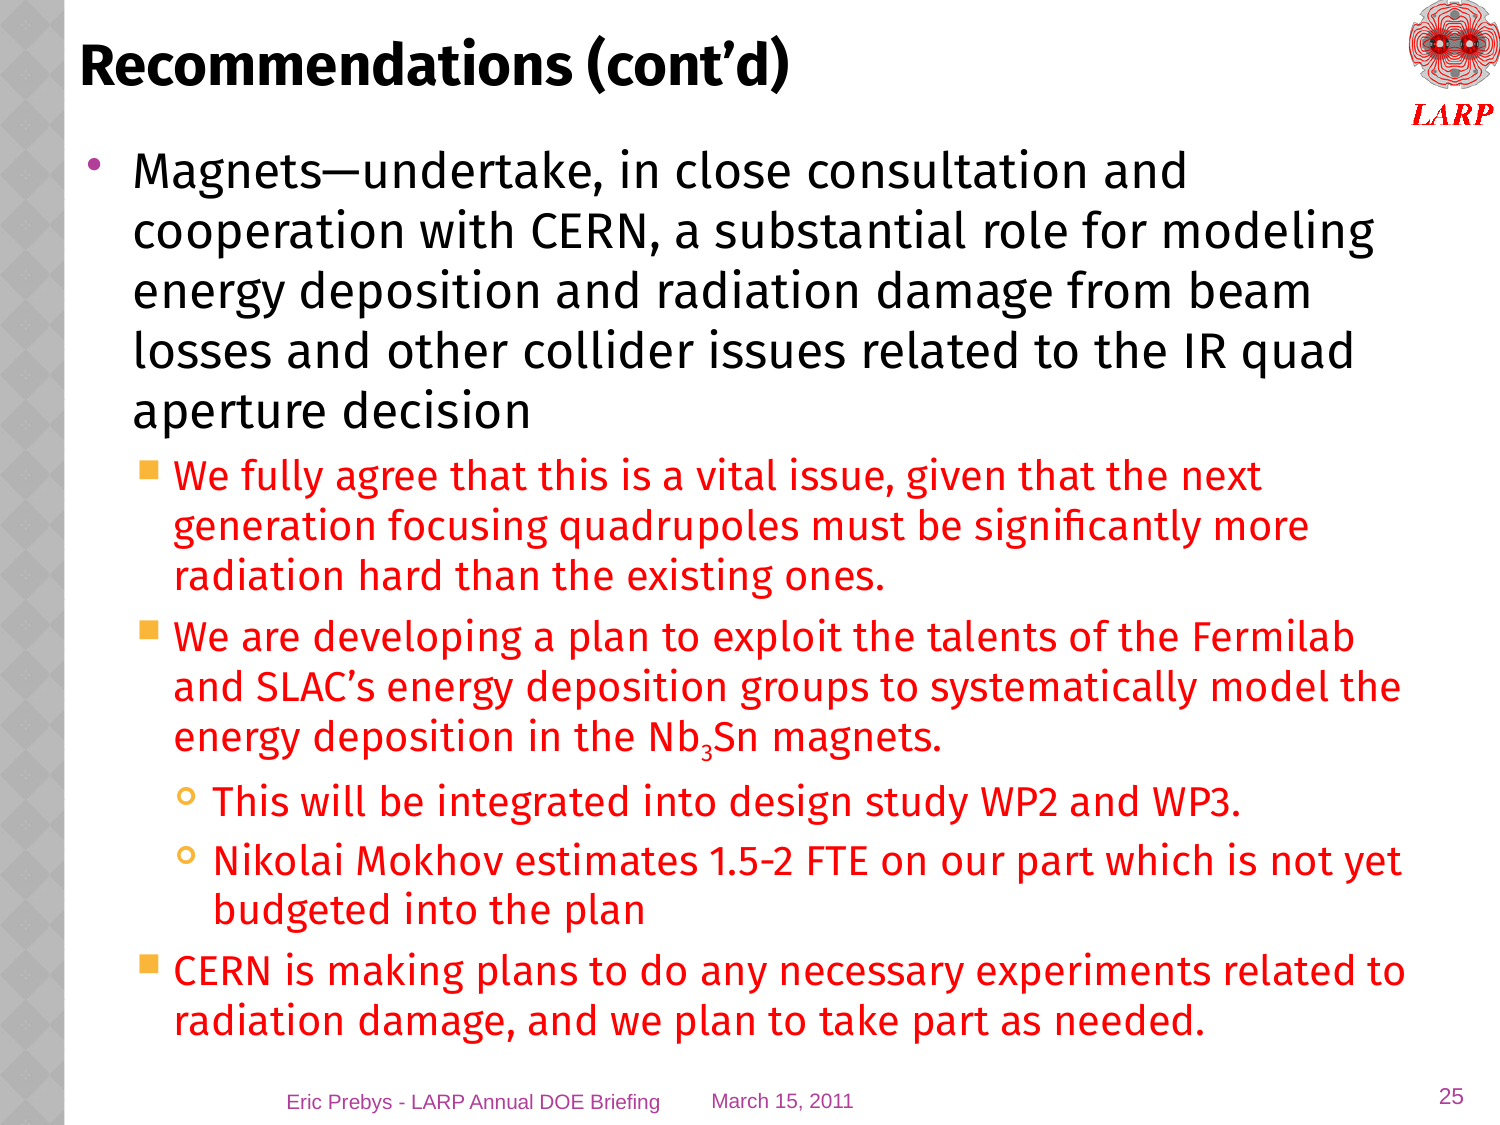

# Recommendations (cont’d)
Magnets—undertake, in close consultation and cooperation with CERN, a substantial role for modeling energy deposition and radiation damage from beam losses and other collider issues related to the IR quad aperture decision
We fully agree that this is a vital issue, given that the next generation focusing quadrupoles must be significantly more radiation hard than the existing ones.
We are developing a plan to exploit the talents of the Fermilab and SLAC’s energy deposition groups to systematically model the energy deposition in the Nb3Sn magnets.
This will be integrated into design study WP2 and WP3.
Nikolai Mokhov estimates 1.5-2 FTE on our part which is not yet budgeted into the plan
CERN is making plans to do any necessary experiments related to radiation damage, and we plan to take part as needed.
25
Eric Prebys - LARP Annual DOE Briefing
March 15, 2011